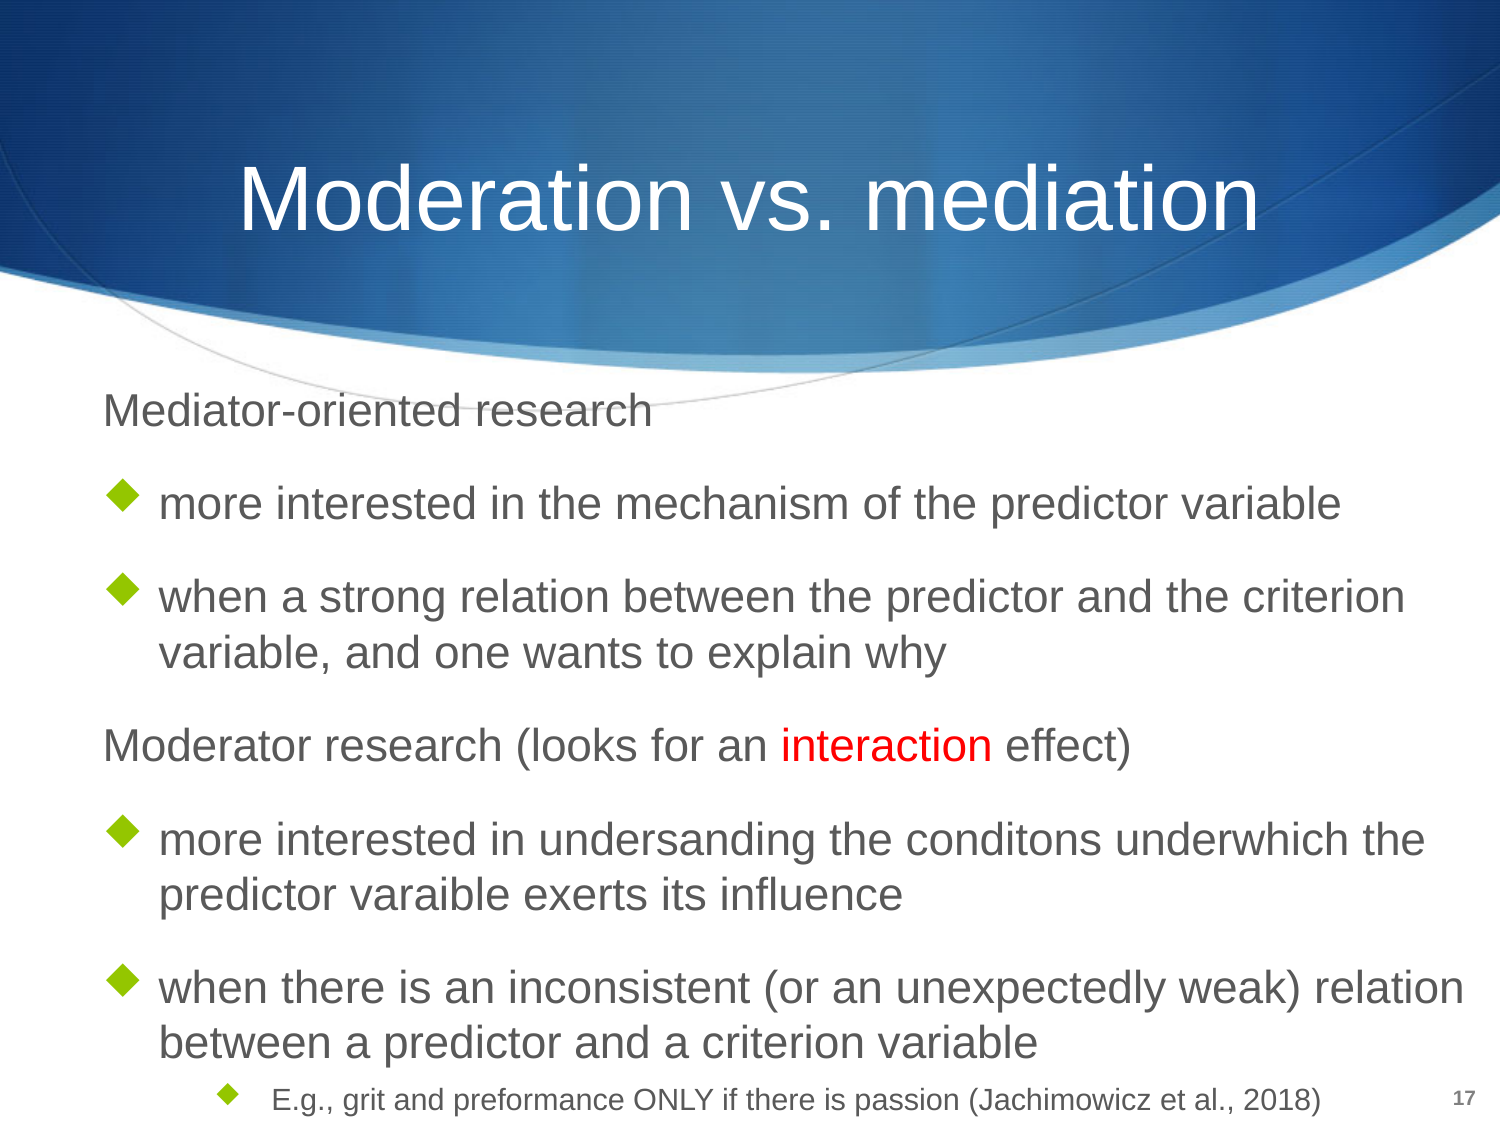

Moderation vs. mediation
Mediator-oriented research
more interested in the mechanism of the predictor variable
when a strong relation between the predictor and the criterion variable, and one wants to explain why
Moderator research (looks for an interaction effect)
more interested in undersanding the conditons underwhich the predictor varaible exerts its influence
when there is an inconsistent (or an unexpectedly weak) relation between a predictor and a criterion variable
E.g., grit and preformance ONLY if there is passion (Jachimowicz et al., 2018)

17